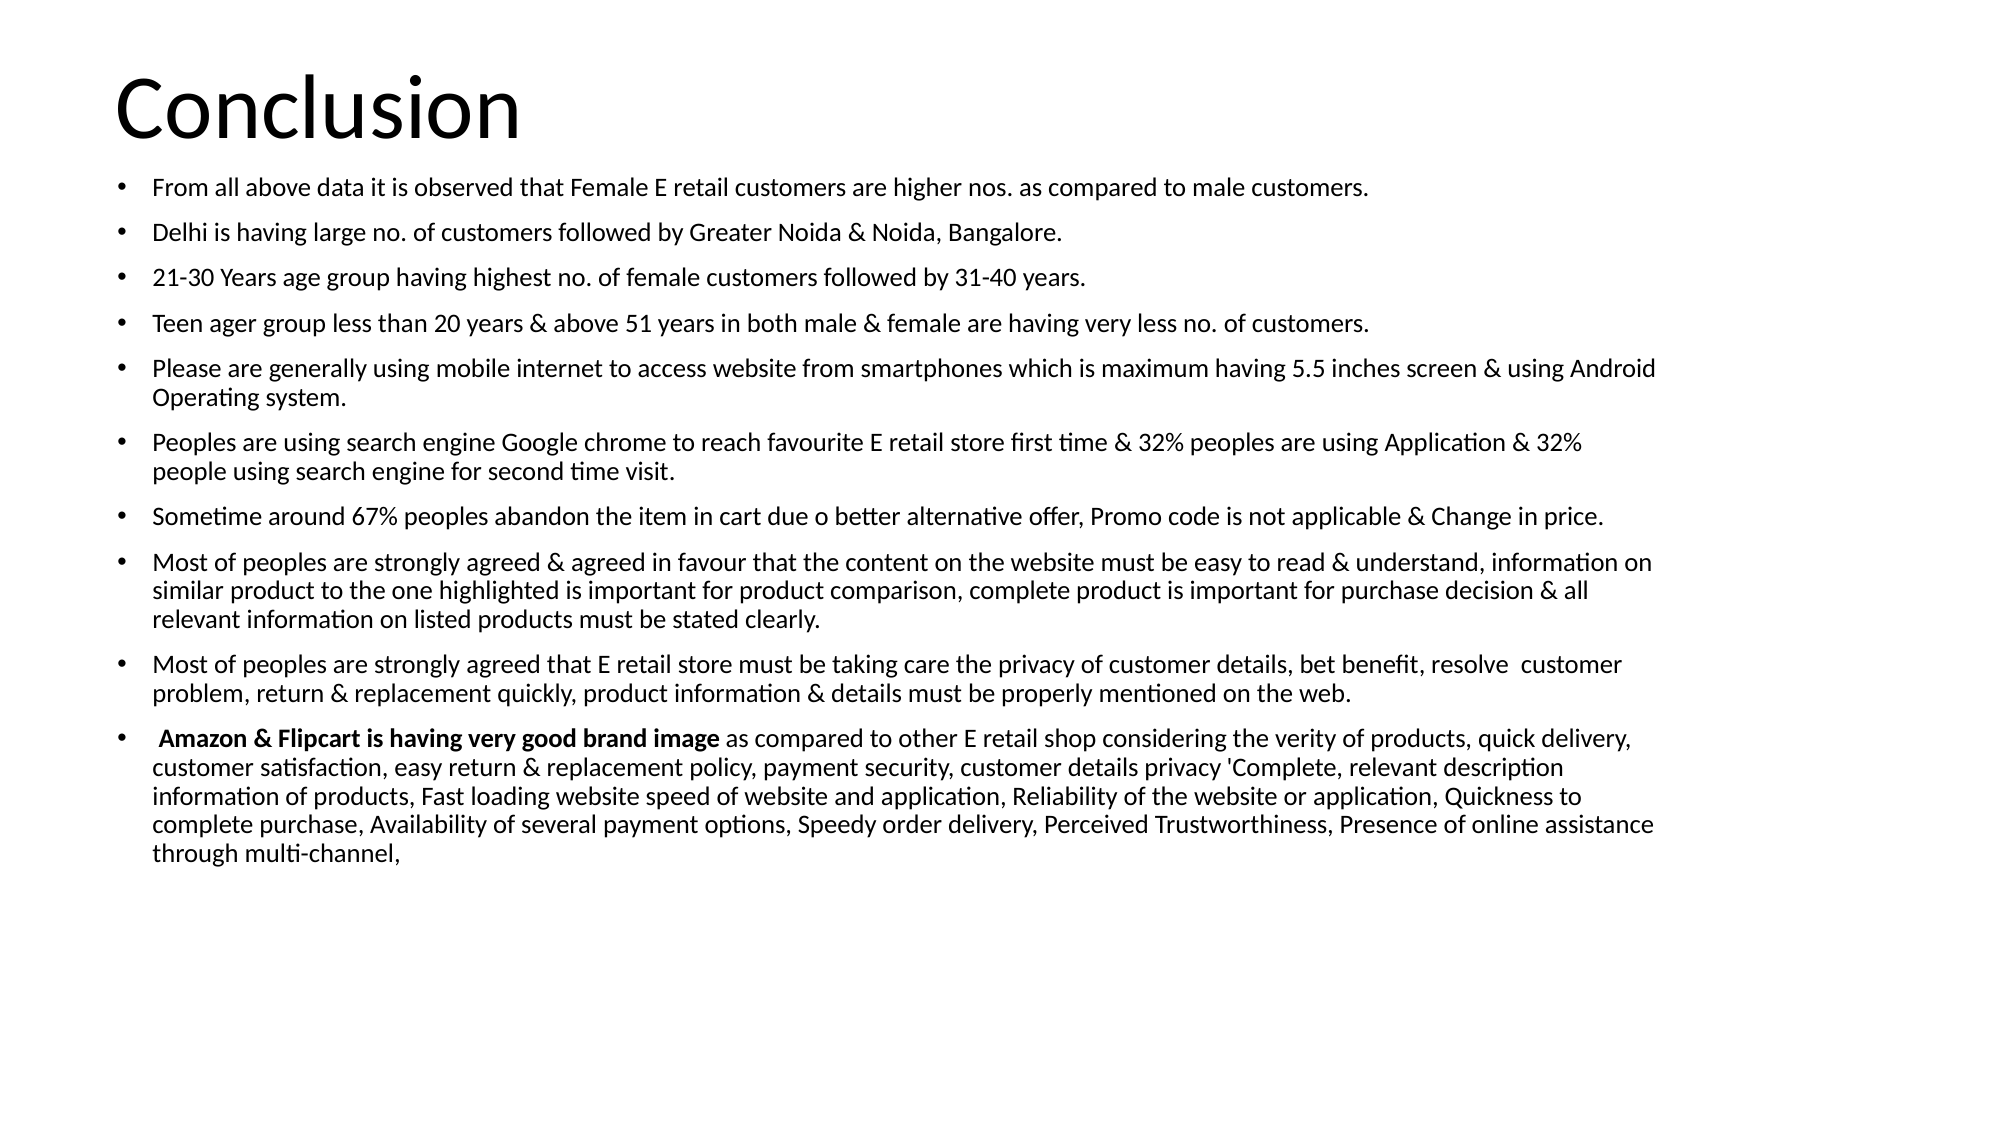

# Conclusion
From all above data it is observed that Female E retail customers are higher nos. as compared to male customers.
Delhi is having large no. of customers followed by Greater Noida & Noida, Bangalore.
21-30 Years age group having highest no. of female customers followed by 31-40 years.
Teen ager group less than 20 years & above 51 years in both male & female are having very less no. of customers.
Please are generally using mobile internet to access website from smartphones which is maximum having 5.5 inches screen & using Android Operating system.
Peoples are using search engine Google chrome to reach favourite E retail store first time & 32% peoples are using Application & 32% people using search engine for second time visit.
Sometime around 67% peoples abandon the item in cart due o better alternative offer, Promo code is not applicable & Change in price.
Most of peoples are strongly agreed & agreed in favour that the content on the website must be easy to read & understand, information on similar product to the one highlighted is important for product comparison, complete product is important for purchase decision & all relevant information on listed products must be stated clearly.
Most of peoples are strongly agreed that E retail store must be taking care the privacy of customer details, bet benefit, resolve  customer problem, return & replacement quickly, product information & details must be properly mentioned on the web.
 Amazon & Flipcart is having very good brand image as compared to other E retail shop considering the verity of products, quick delivery, customer satisfaction, easy return & replacement policy, payment security, customer details privacy 'Complete, relevant description information of products, Fast loading website speed of website and application, Reliability of the website or application, Quickness to complete purchase, Availability of several payment options, Speedy order delivery, Perceived Trustworthiness, Presence of online assistance through multi-channel,